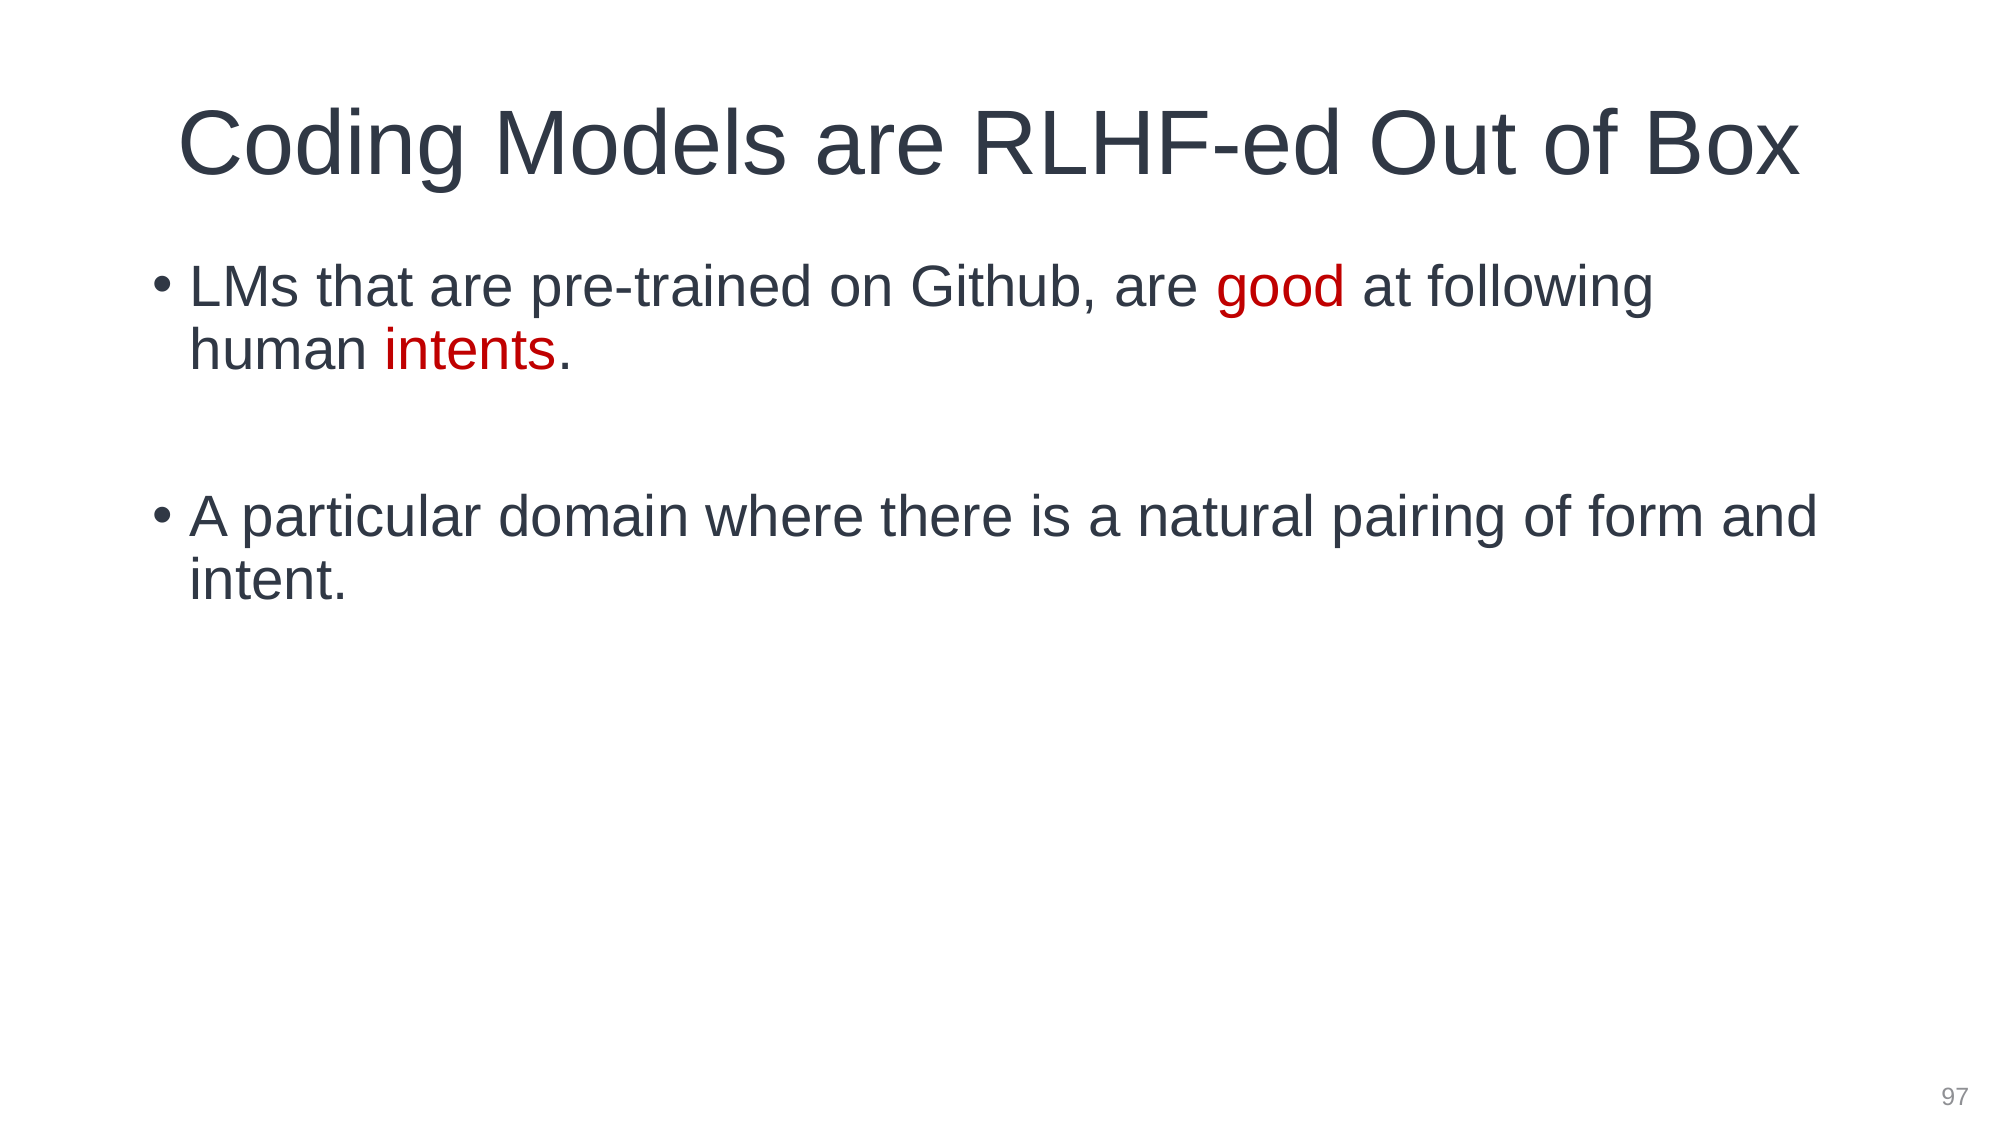

# Coding Models are RLHF-ed Out of Box
LMs that are pre-trained on Github, are good at following human intents.

A particular domain where there is a natural pairing of form and intent.
97